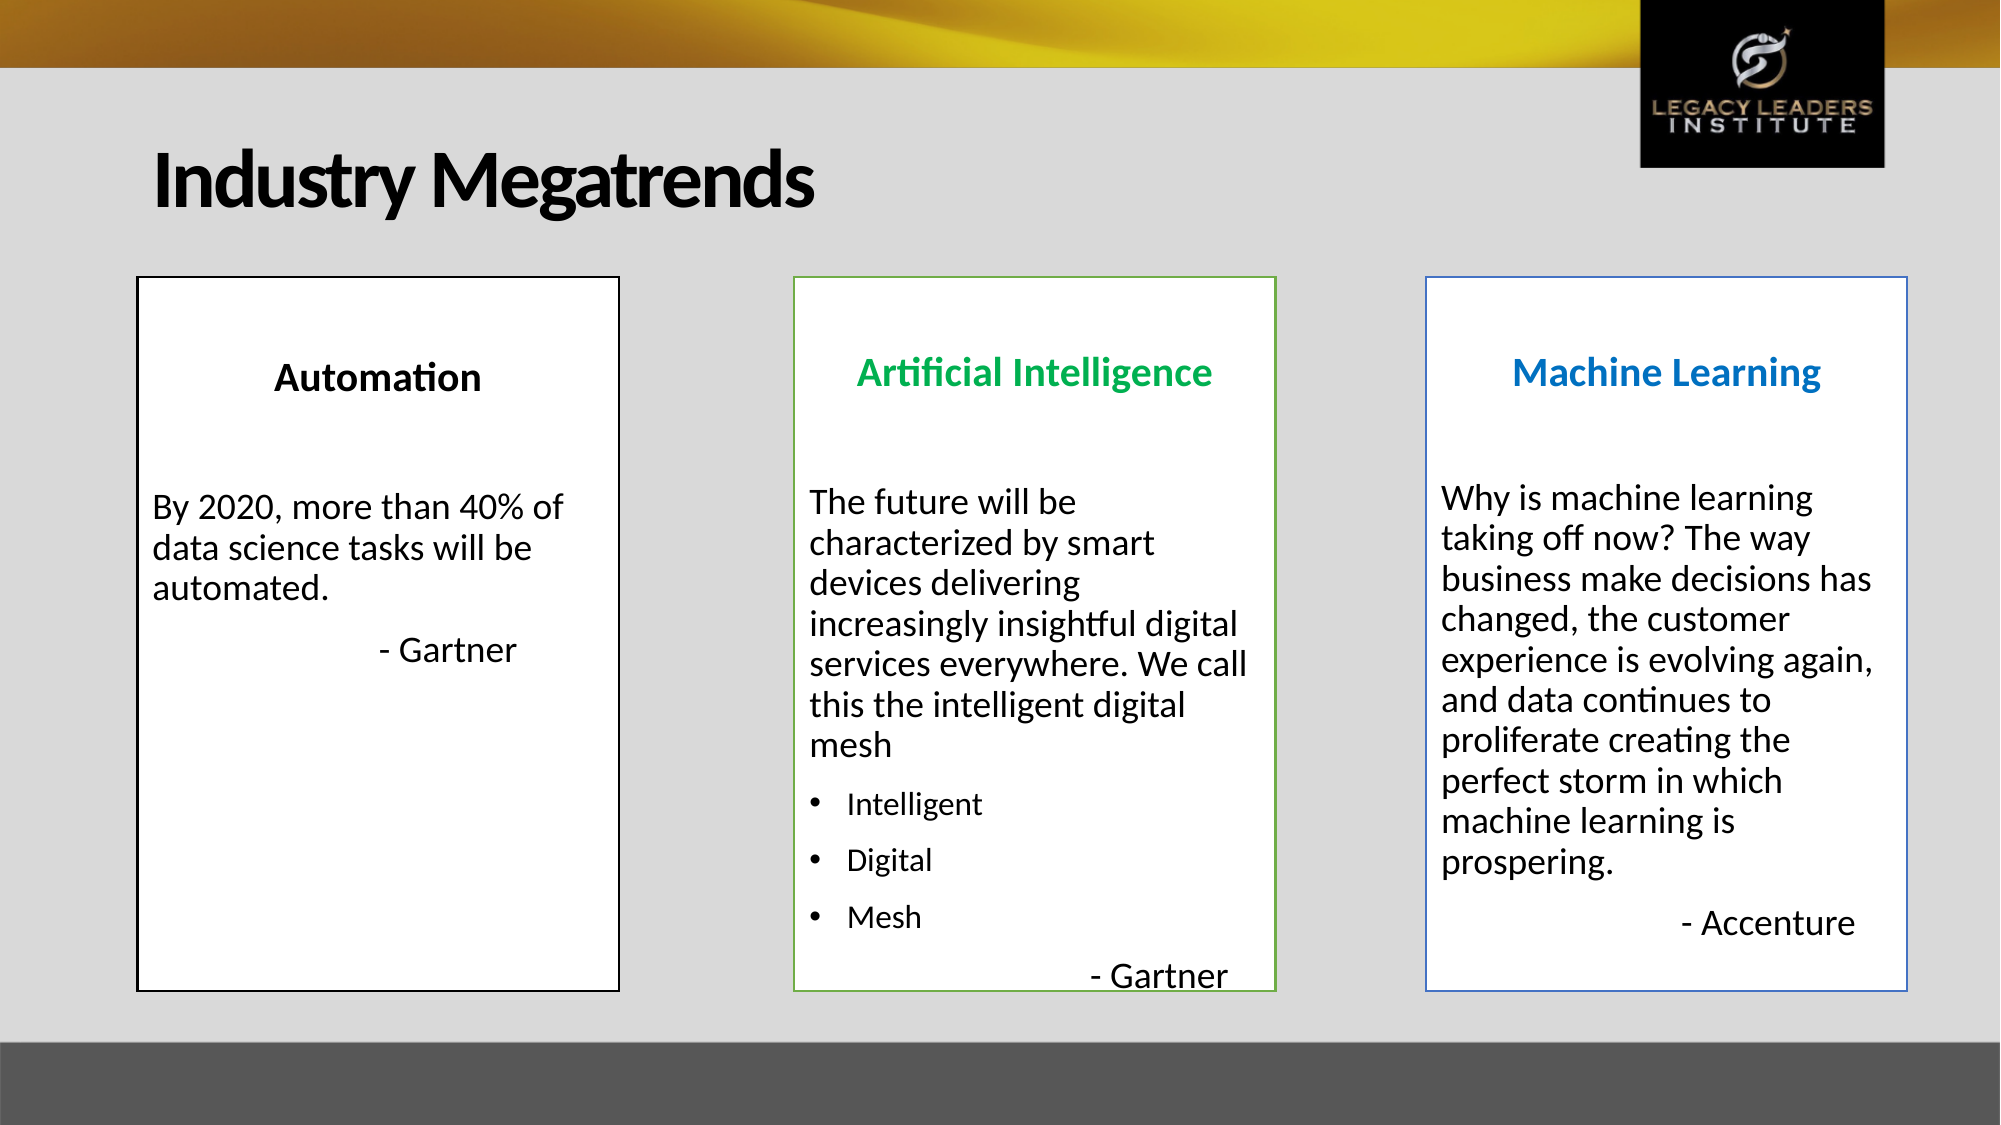

# Industry Megatrends

Artificial Intelligence

The future will be characterized by smart devices delivering increasingly insightful digital services everywhere. We call this the intelligent digital mesh
Intelligent
Digital
Mesh
                                    - Gartner

Machine Learning

Why is machine learning taking off now? The way business make decisions has changed, the customer experience is evolving again, and data continues to proliferate creating the perfect storm in which machine learning is prospering.
	            - Accenture

Automation

By 2020, more than 40% of data science tasks will be automated.
 	         - Gartner